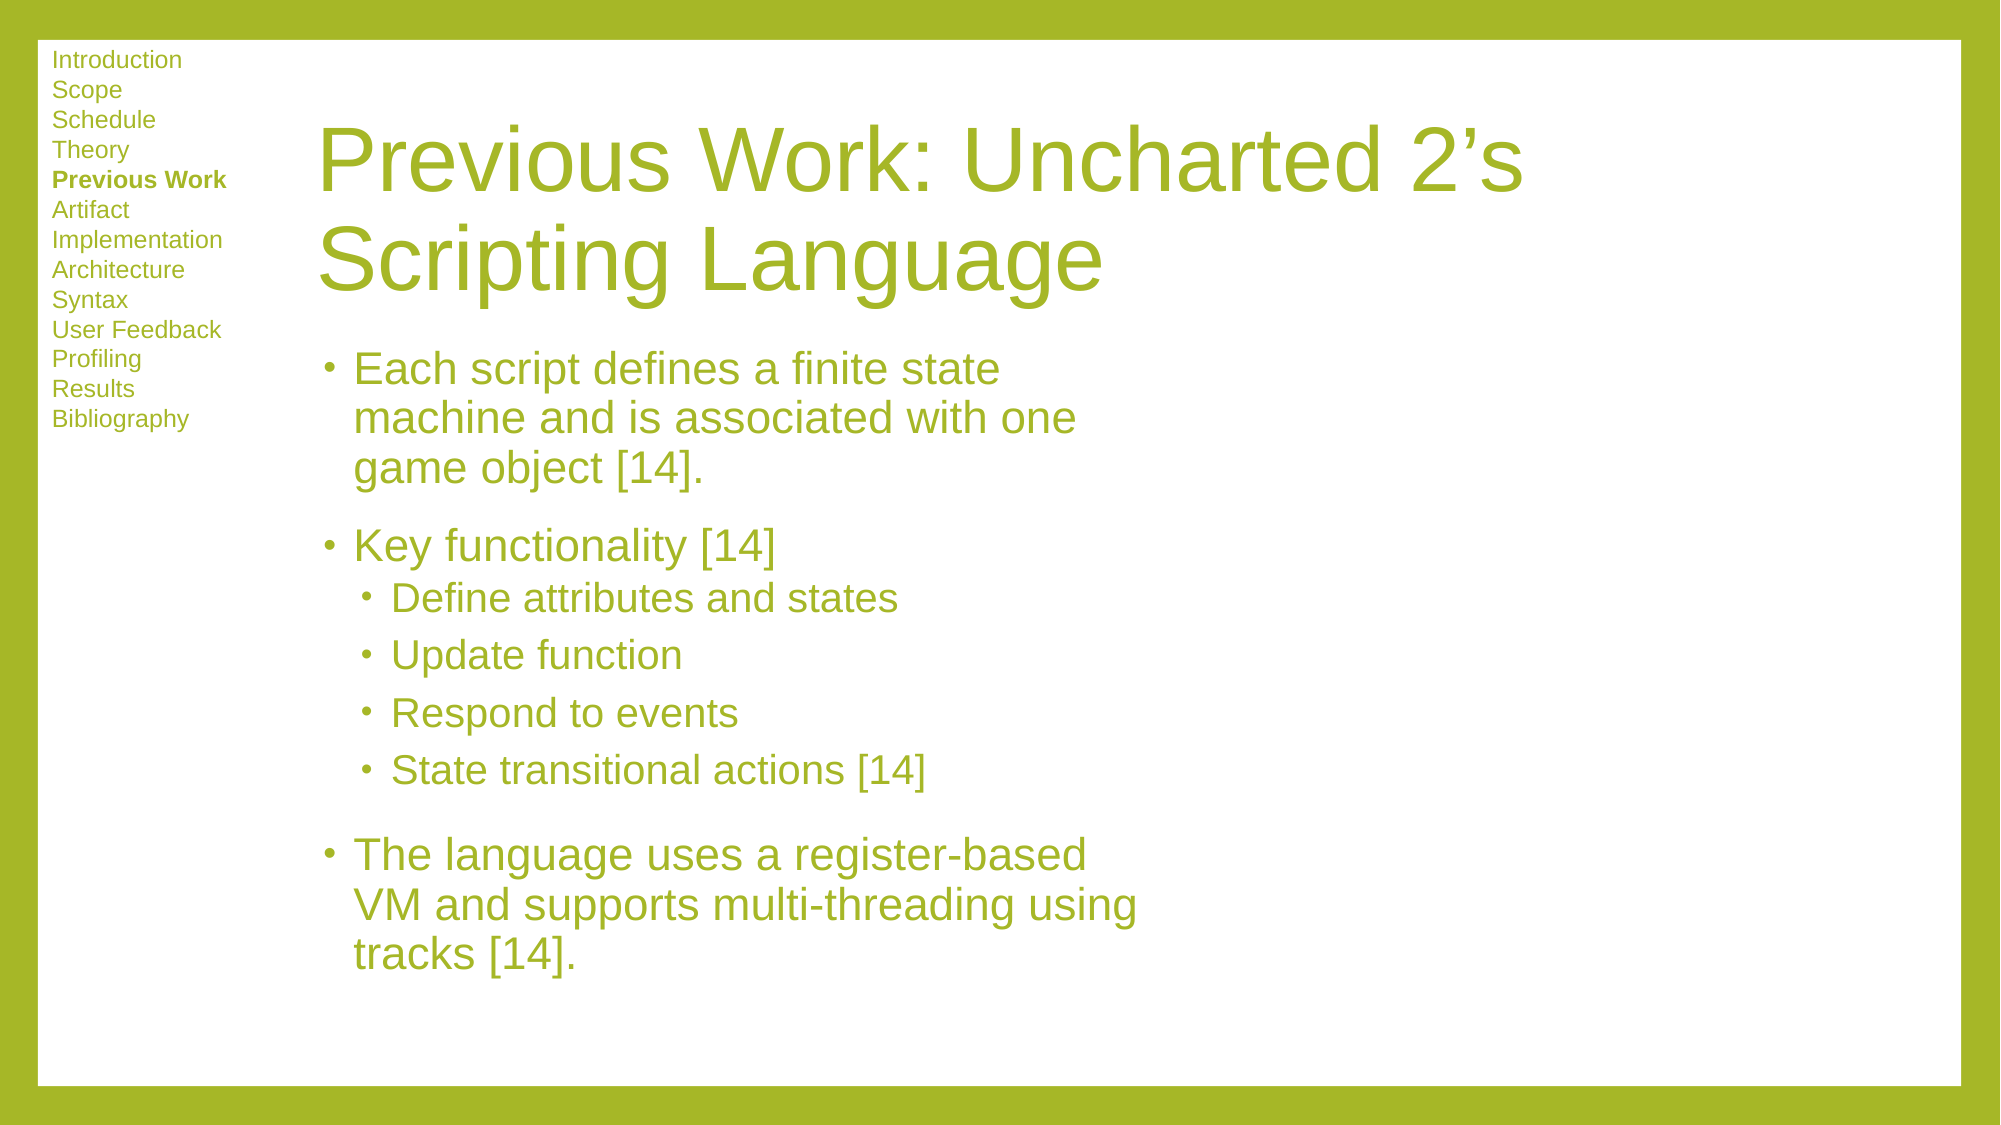

Introduction
Scope
Schedule
Theory
Previous Work
Artifact
Implementation
Architecture
Syntax
User Feedback
Profiling Results
Bibliography
# Previous Work: Uncharted 2’s Scripting Language
Each script defines a finite state machine and is associated with one game object [14].
Key functionality [14]
Define attributes and states
Update function
Respond to events
State transitional actions [14]
The language uses a register-based VM and supports multi-threading using tracks [14].